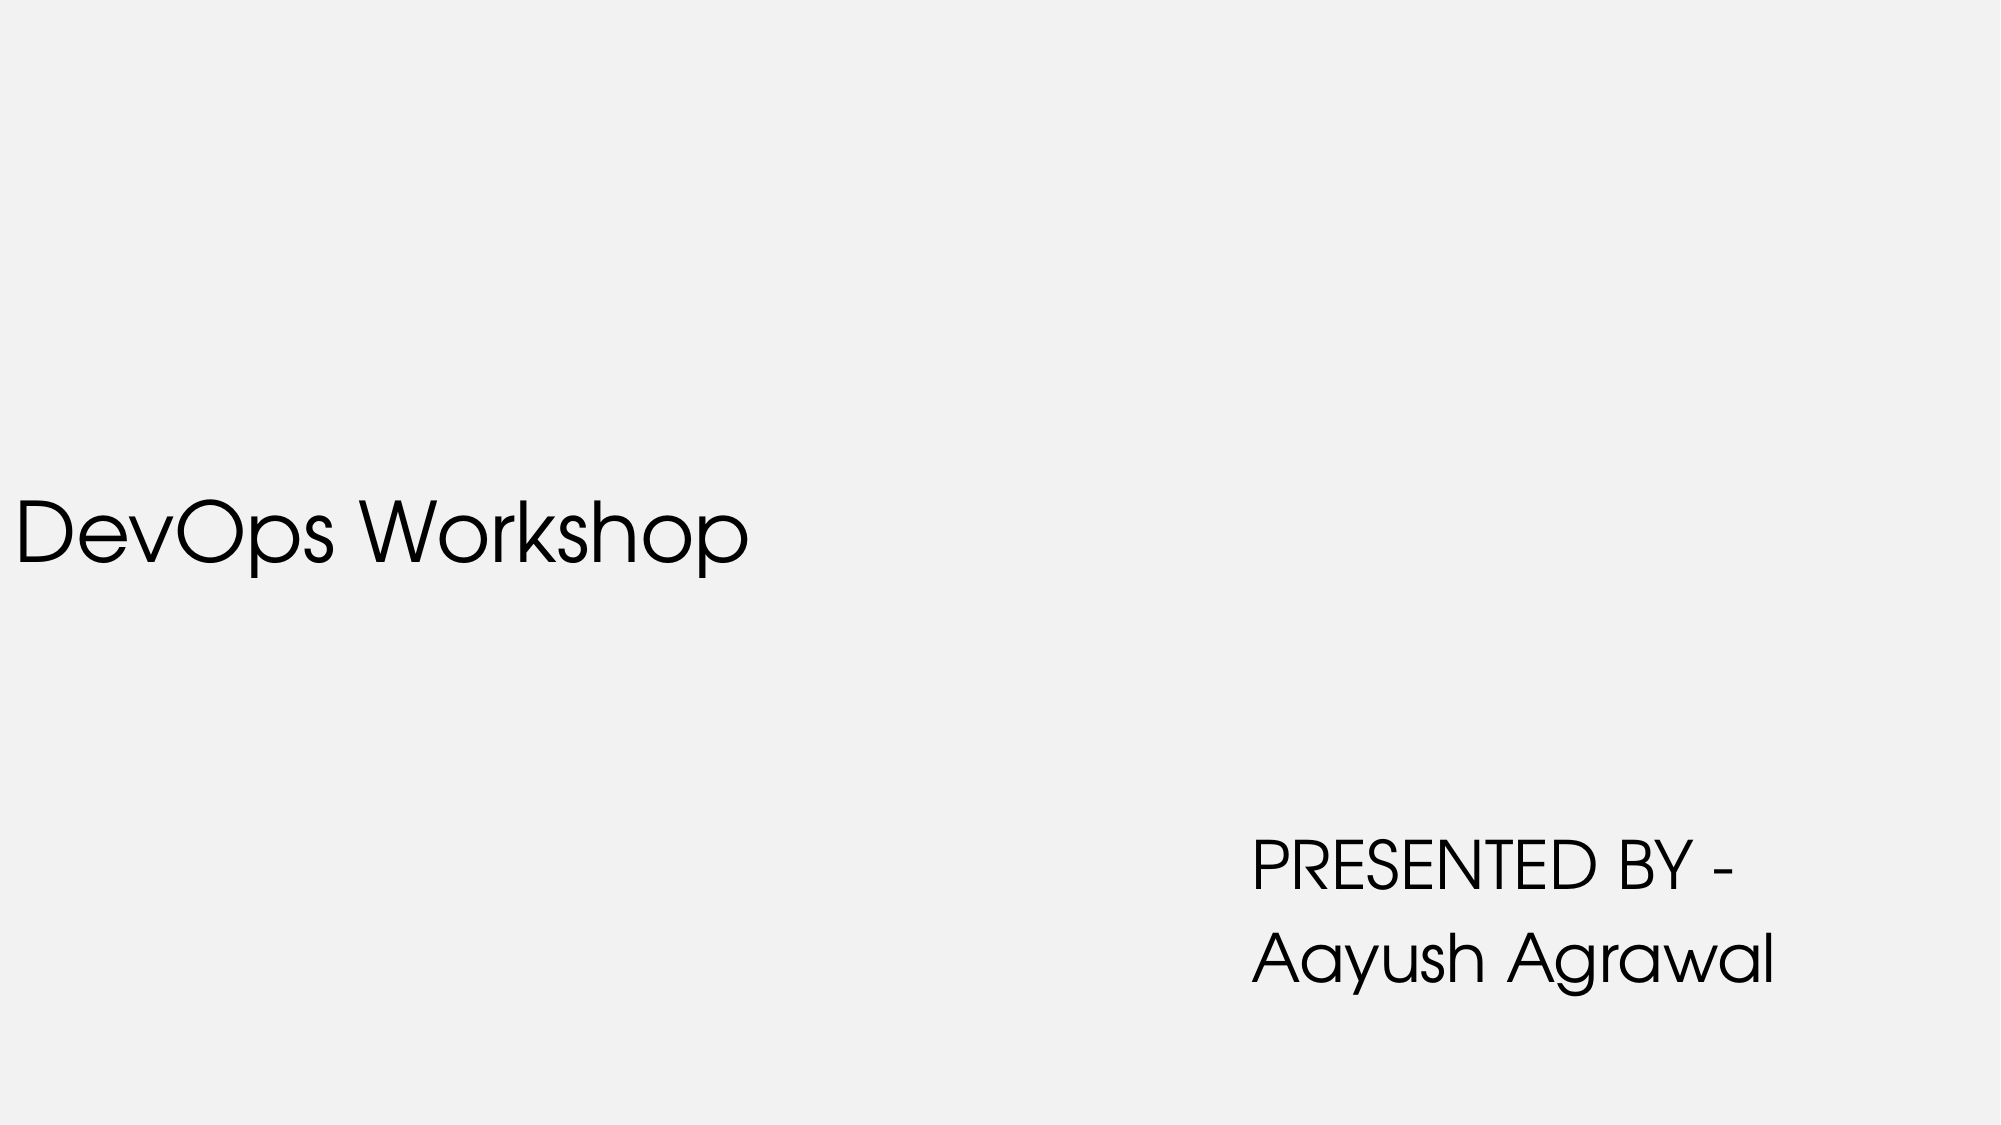

DevOps Workshop
PRESENTED BY -
Aayush Agrawal